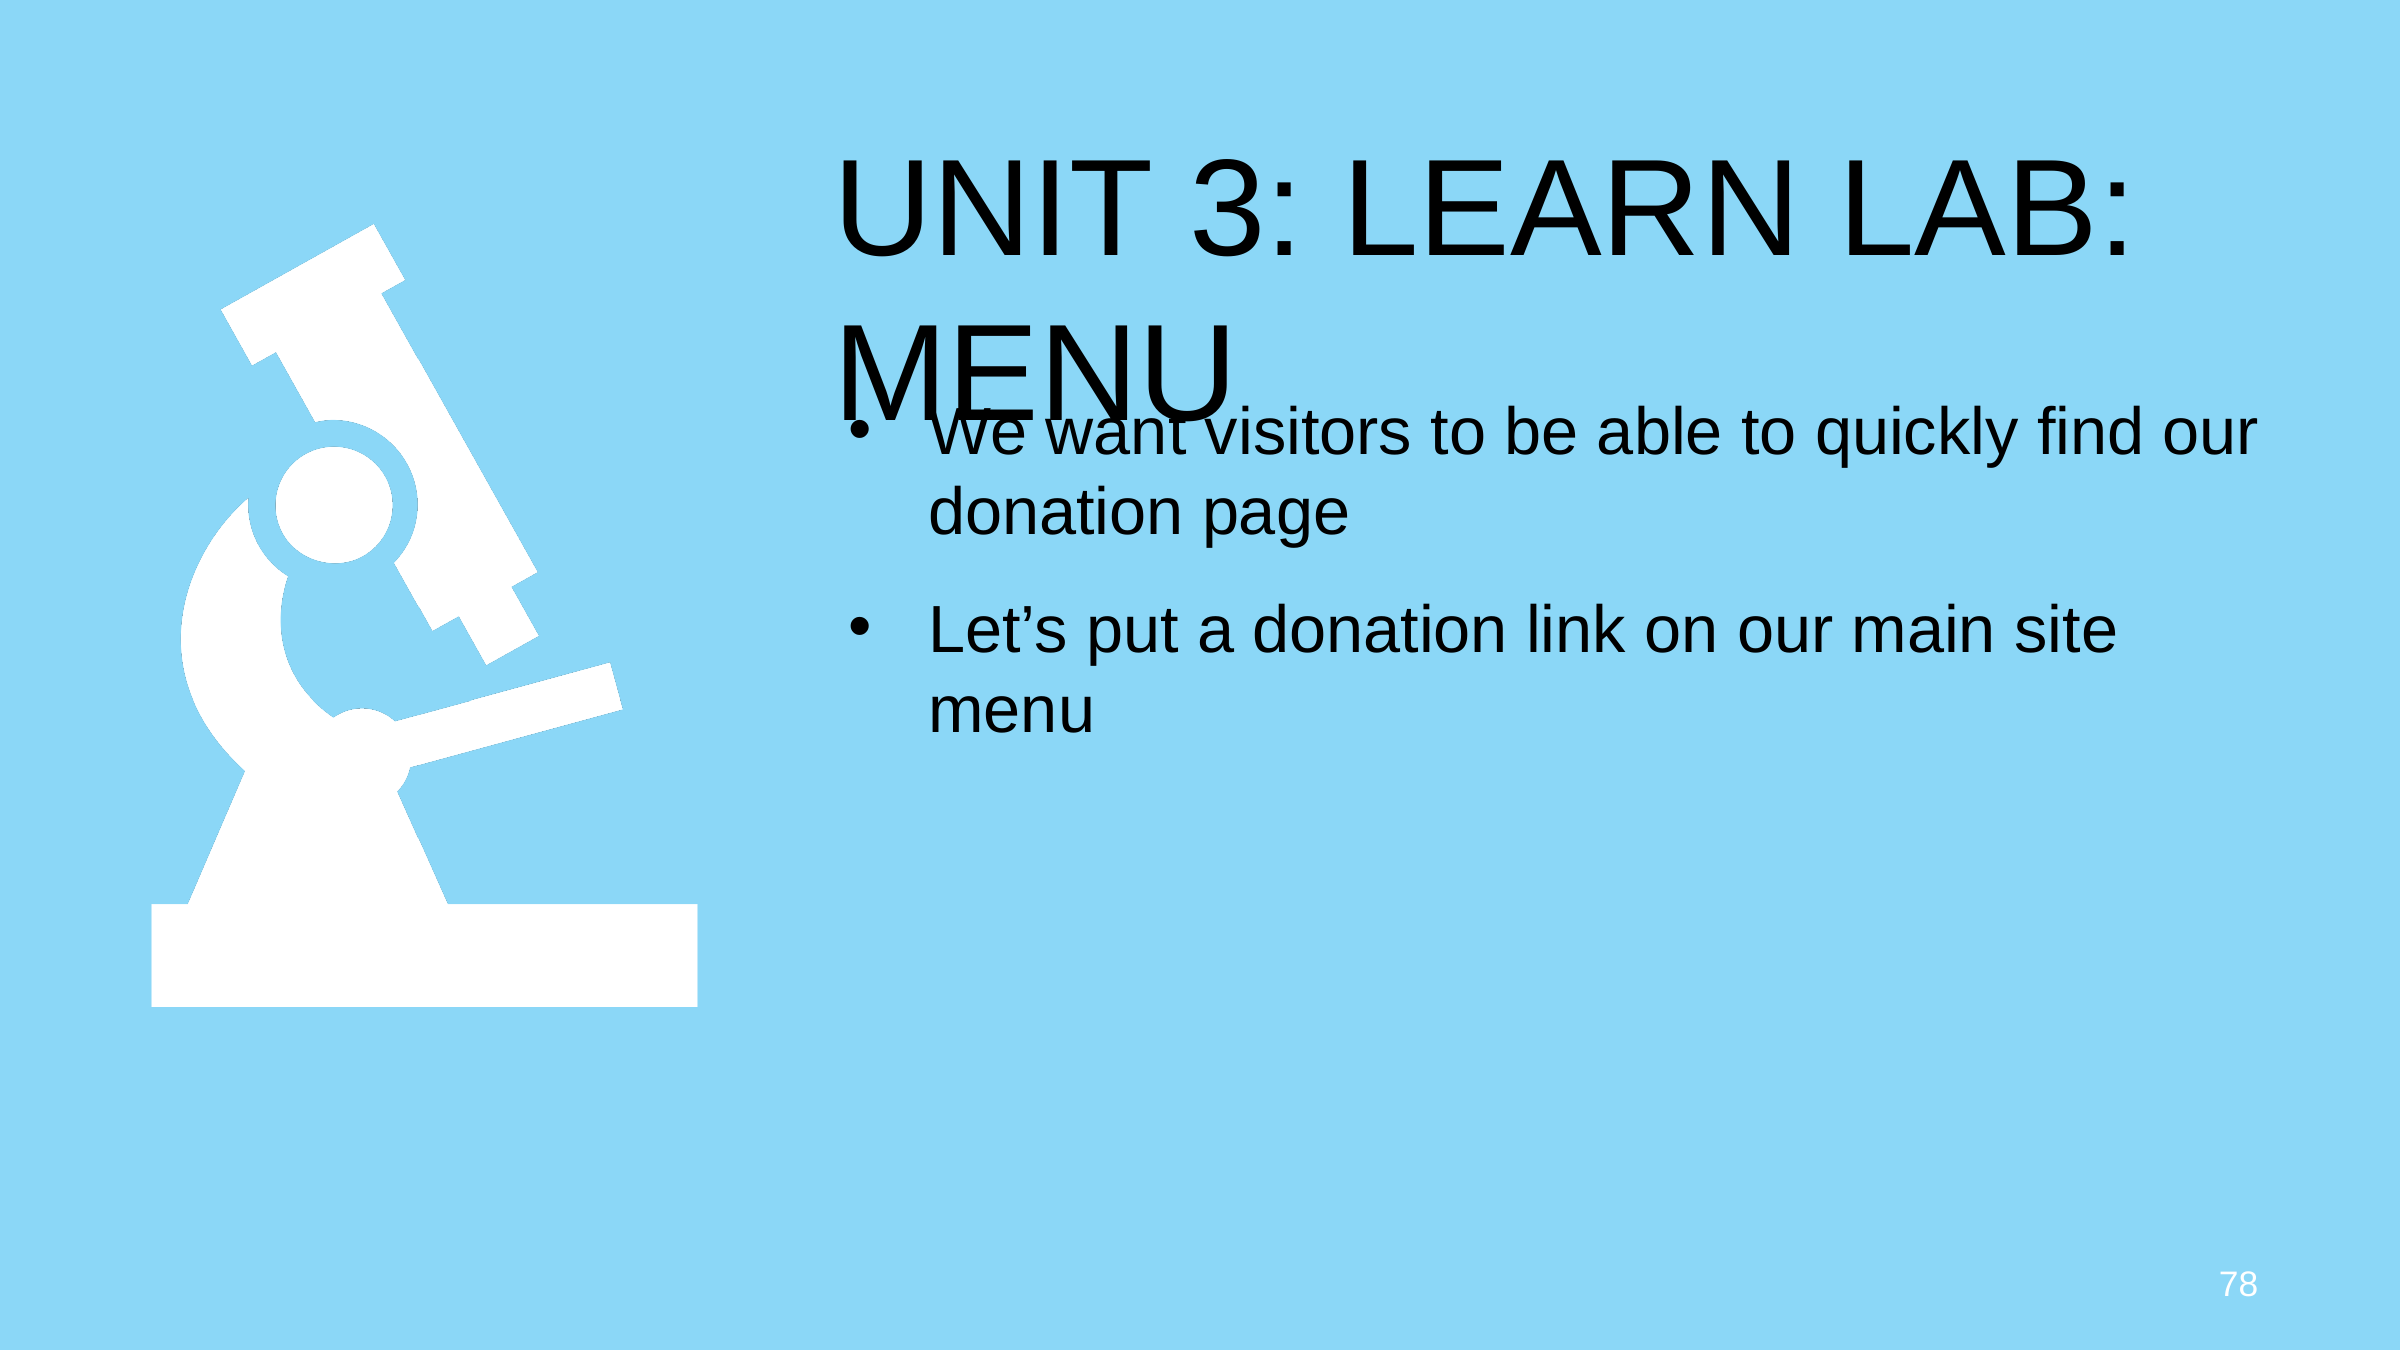

# Unit 3: learn lab: Menu
We want visitors to be able to quickly find our donation page
Let’s put a donation link on our main site menu
78